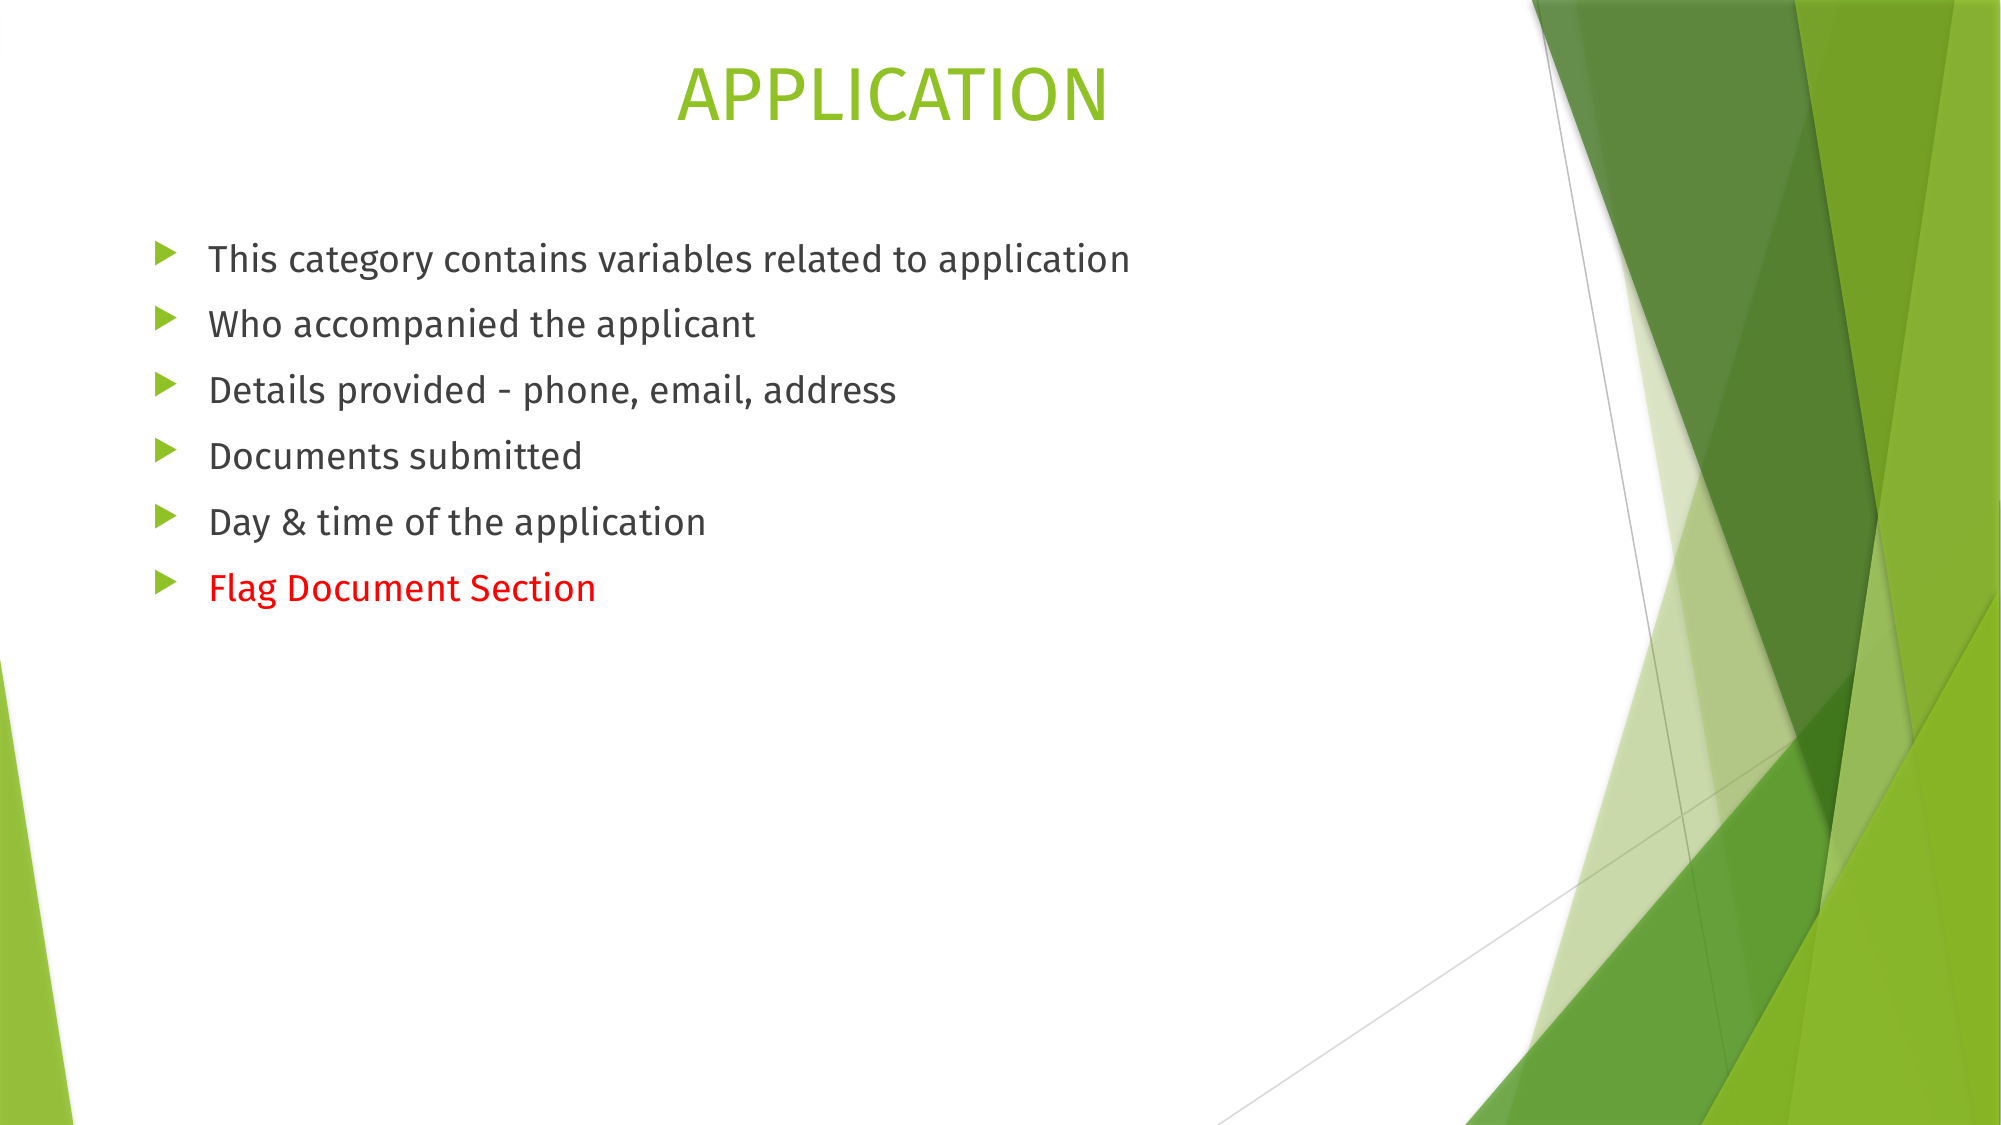

# APPLICATION

This category contains variables related to application
Who accompanied the applicant
Details provided - phone, email, address
Documents submitted
Day & time of the application
Flag Document Section